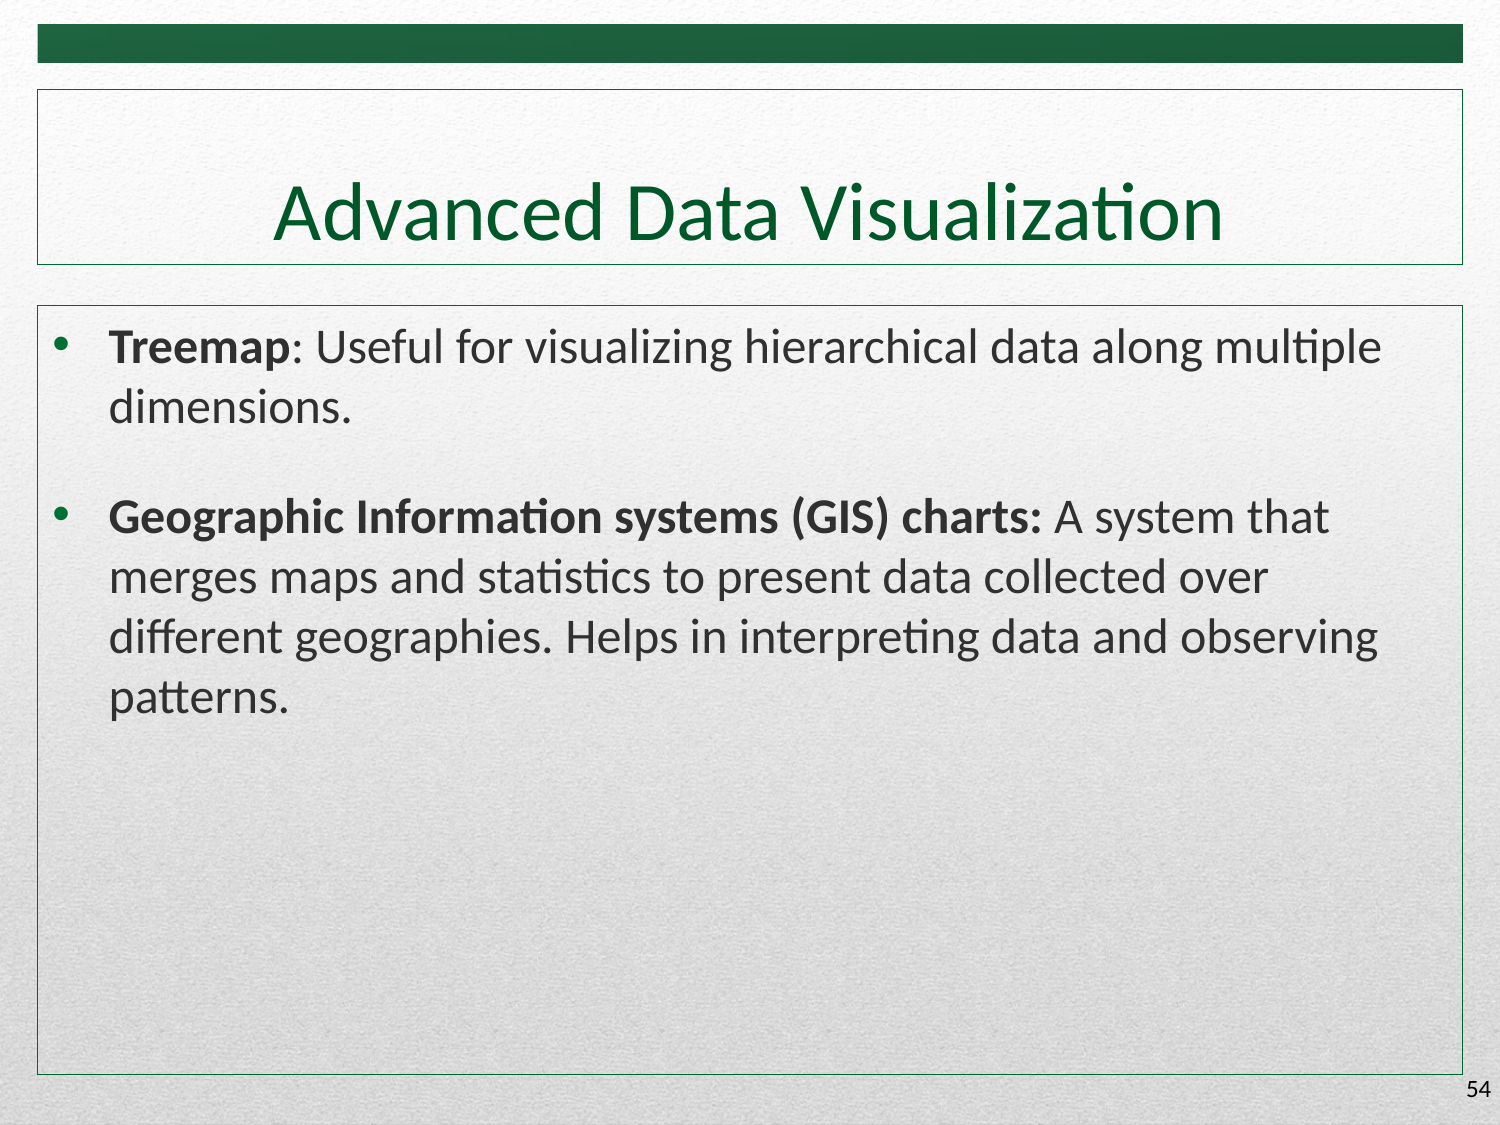

# Advanced Data Visualization
Treemap: Useful for visualizing hierarchical data along multiple dimensions.
Geographic Information systems (GIS) charts: A system that merges maps and statistics to present data collected over different geographies. Helps in interpreting data and observing patterns.

54